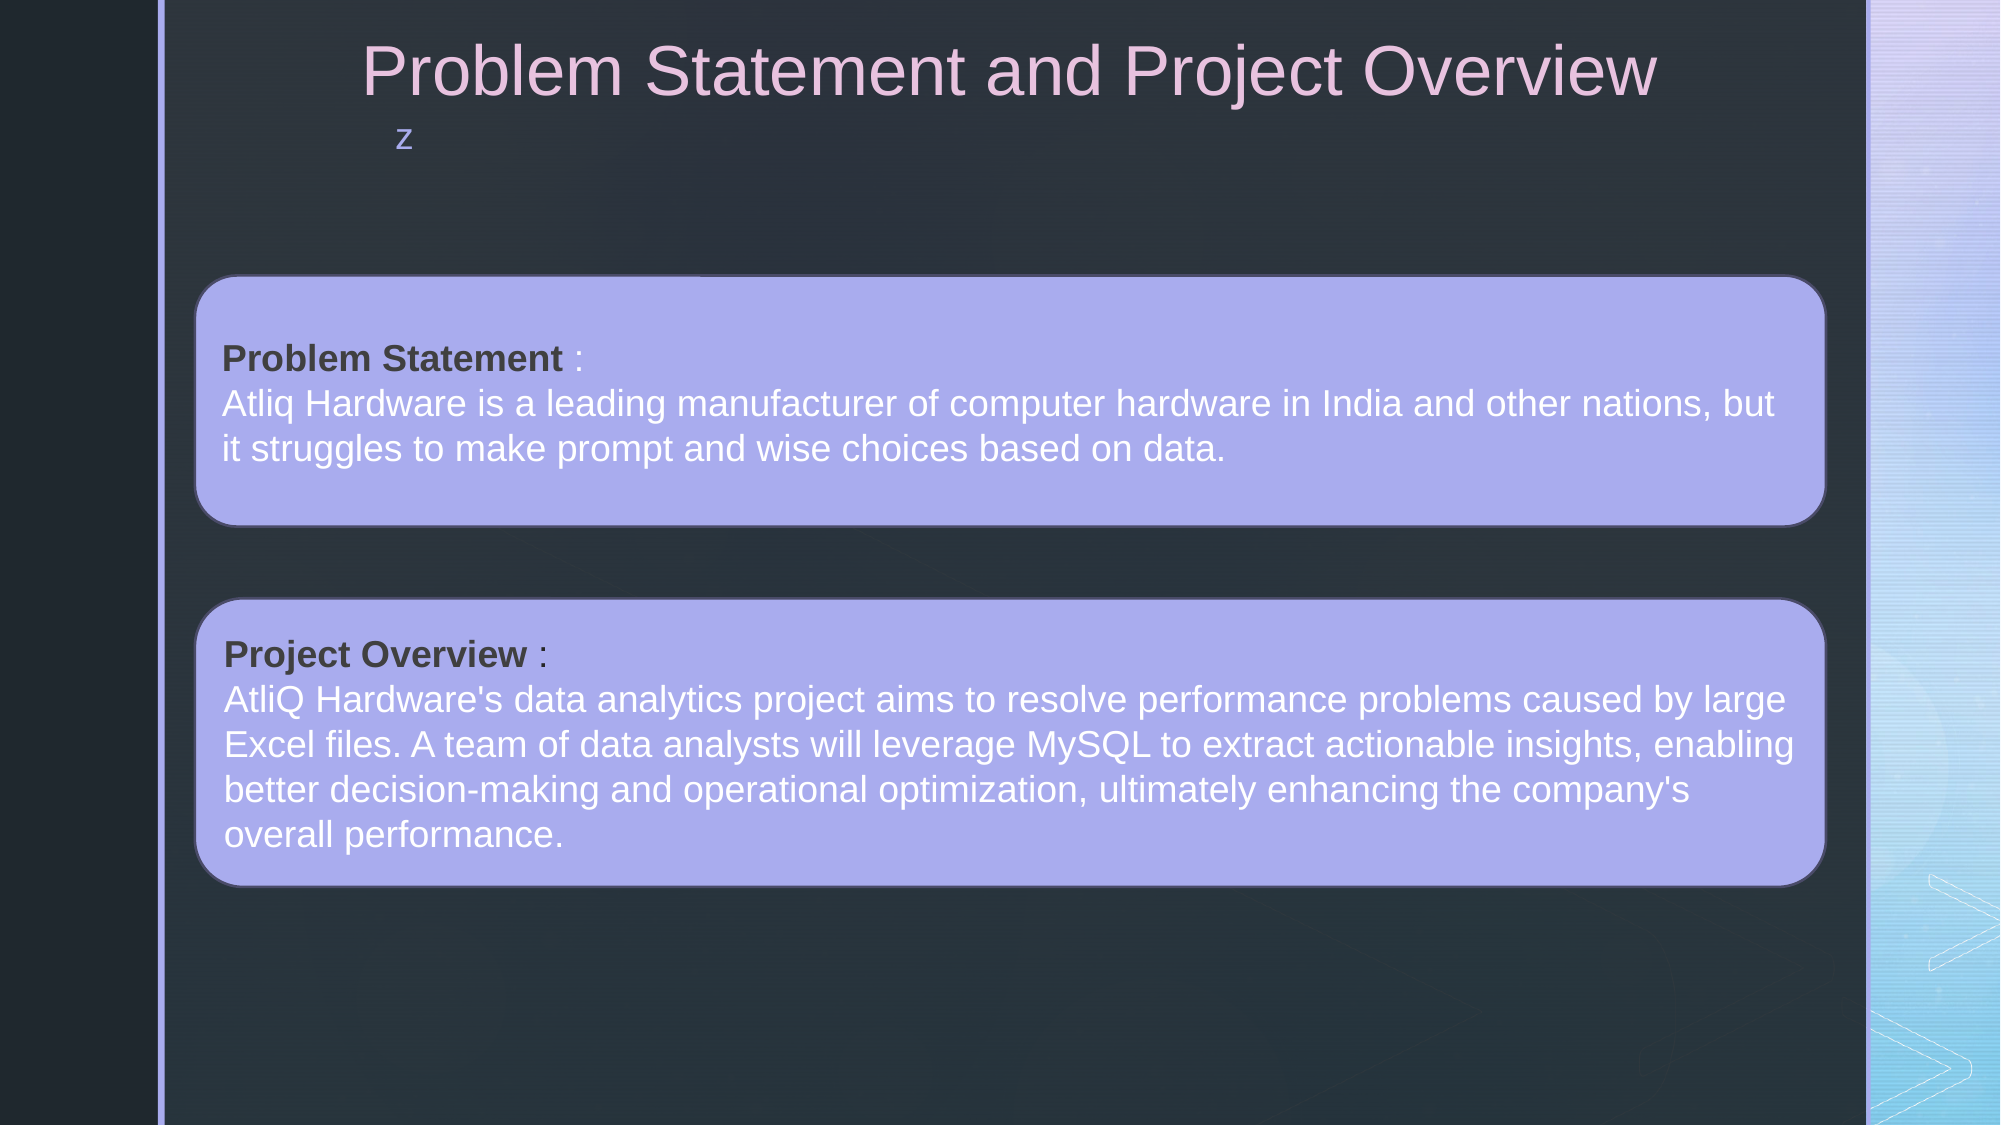

# Problem Statement and Project Overview
Problem Statement :
Atliq Hardware is a leading manufacturer of computer hardware in India and other nations, but it struggles to make prompt and wise choices based on data.
Project Overview :
AtliQ Hardware's data analytics project aims to resolve performance problems caused by large Excel files. A team of data analysts will leverage MySQL to extract actionable insights, enabling better decision-making and operational optimization, ultimately enhancing the company's overall performance.